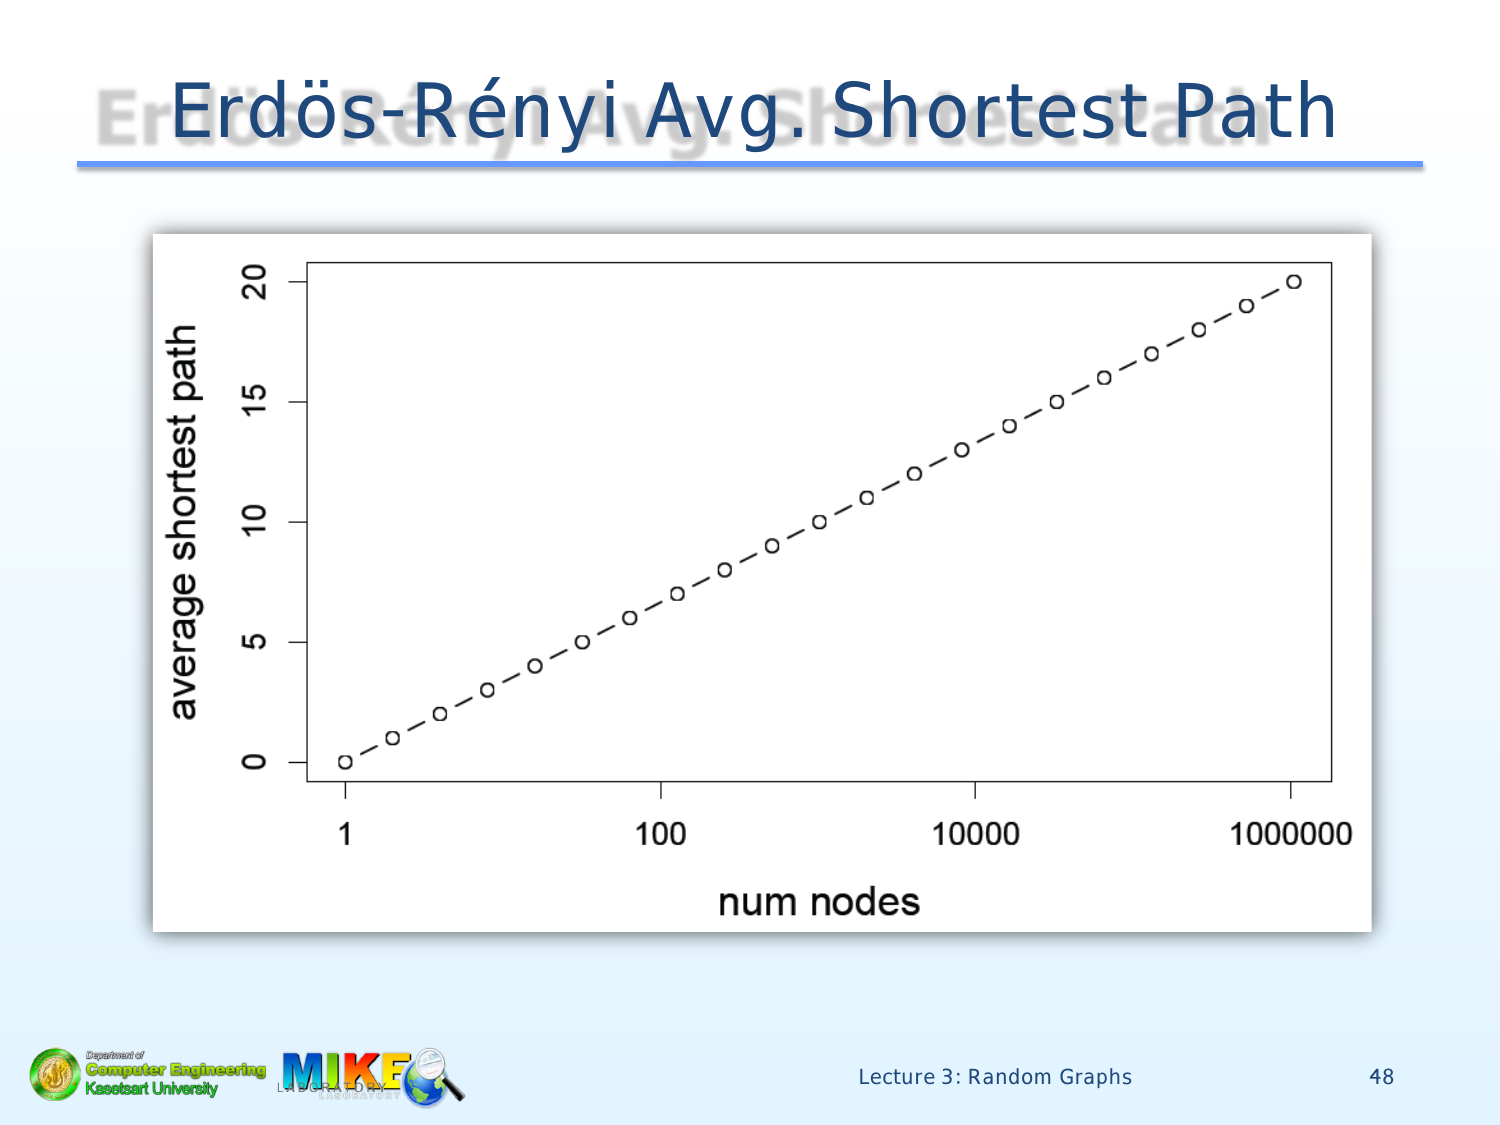

# Erdös-Rényi Avg. Shortest Path

Lecture 3: Random Graphs
48